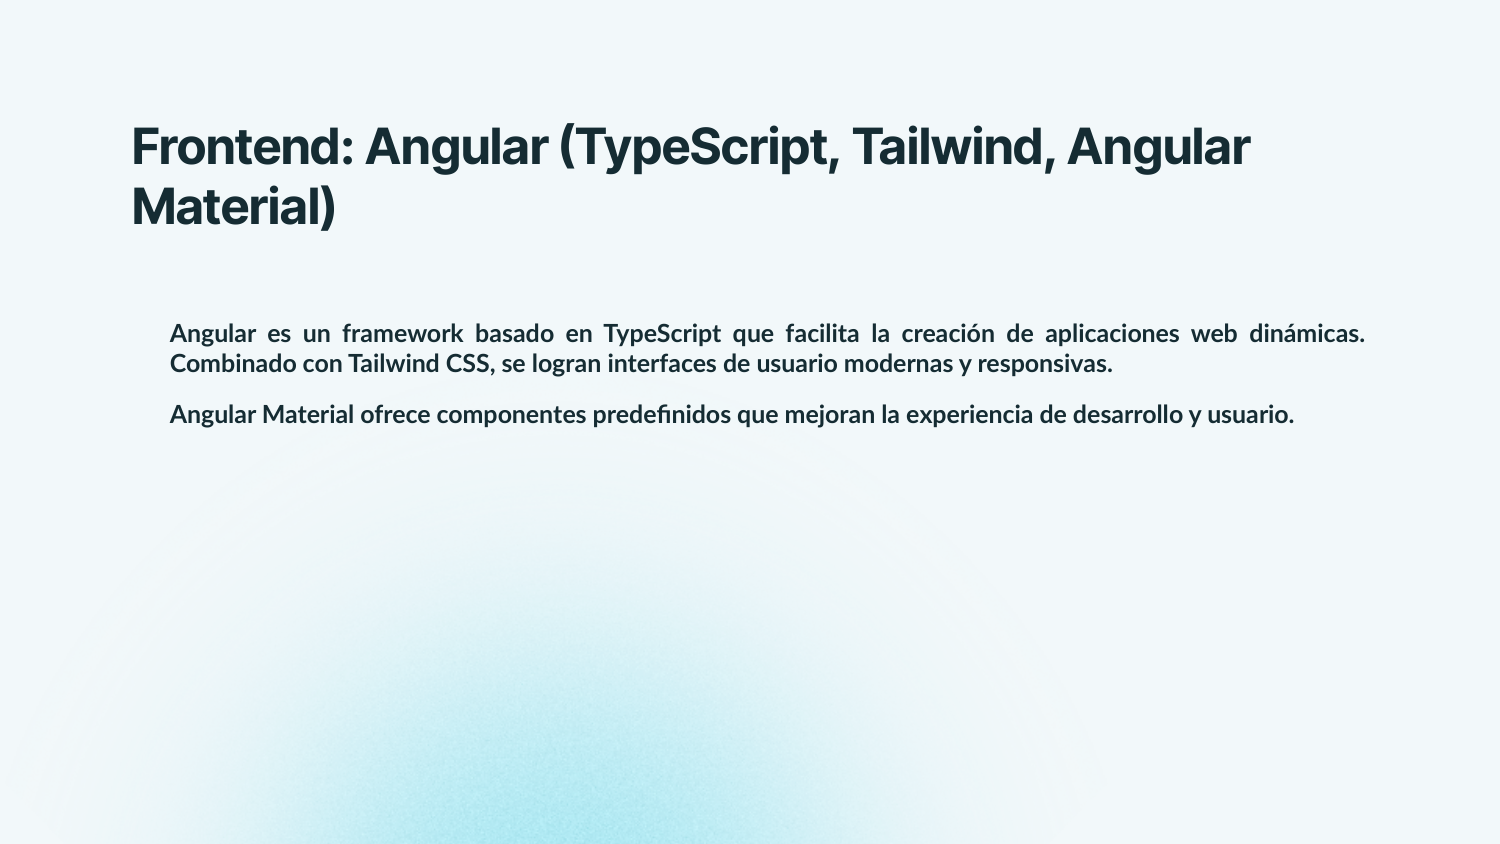

# Frontend: Angular (TypeScript, Tailwind, Angular Material)
Angular es un framework basado en TypeScript que facilita la creación de aplicaciones web dinámicas. Combinado con Tailwind CSS, se logran interfaces de usuario modernas y responsivas.
Angular Material ofrece componentes predefinidos que mejoran la experiencia de desarrollo y usuario.